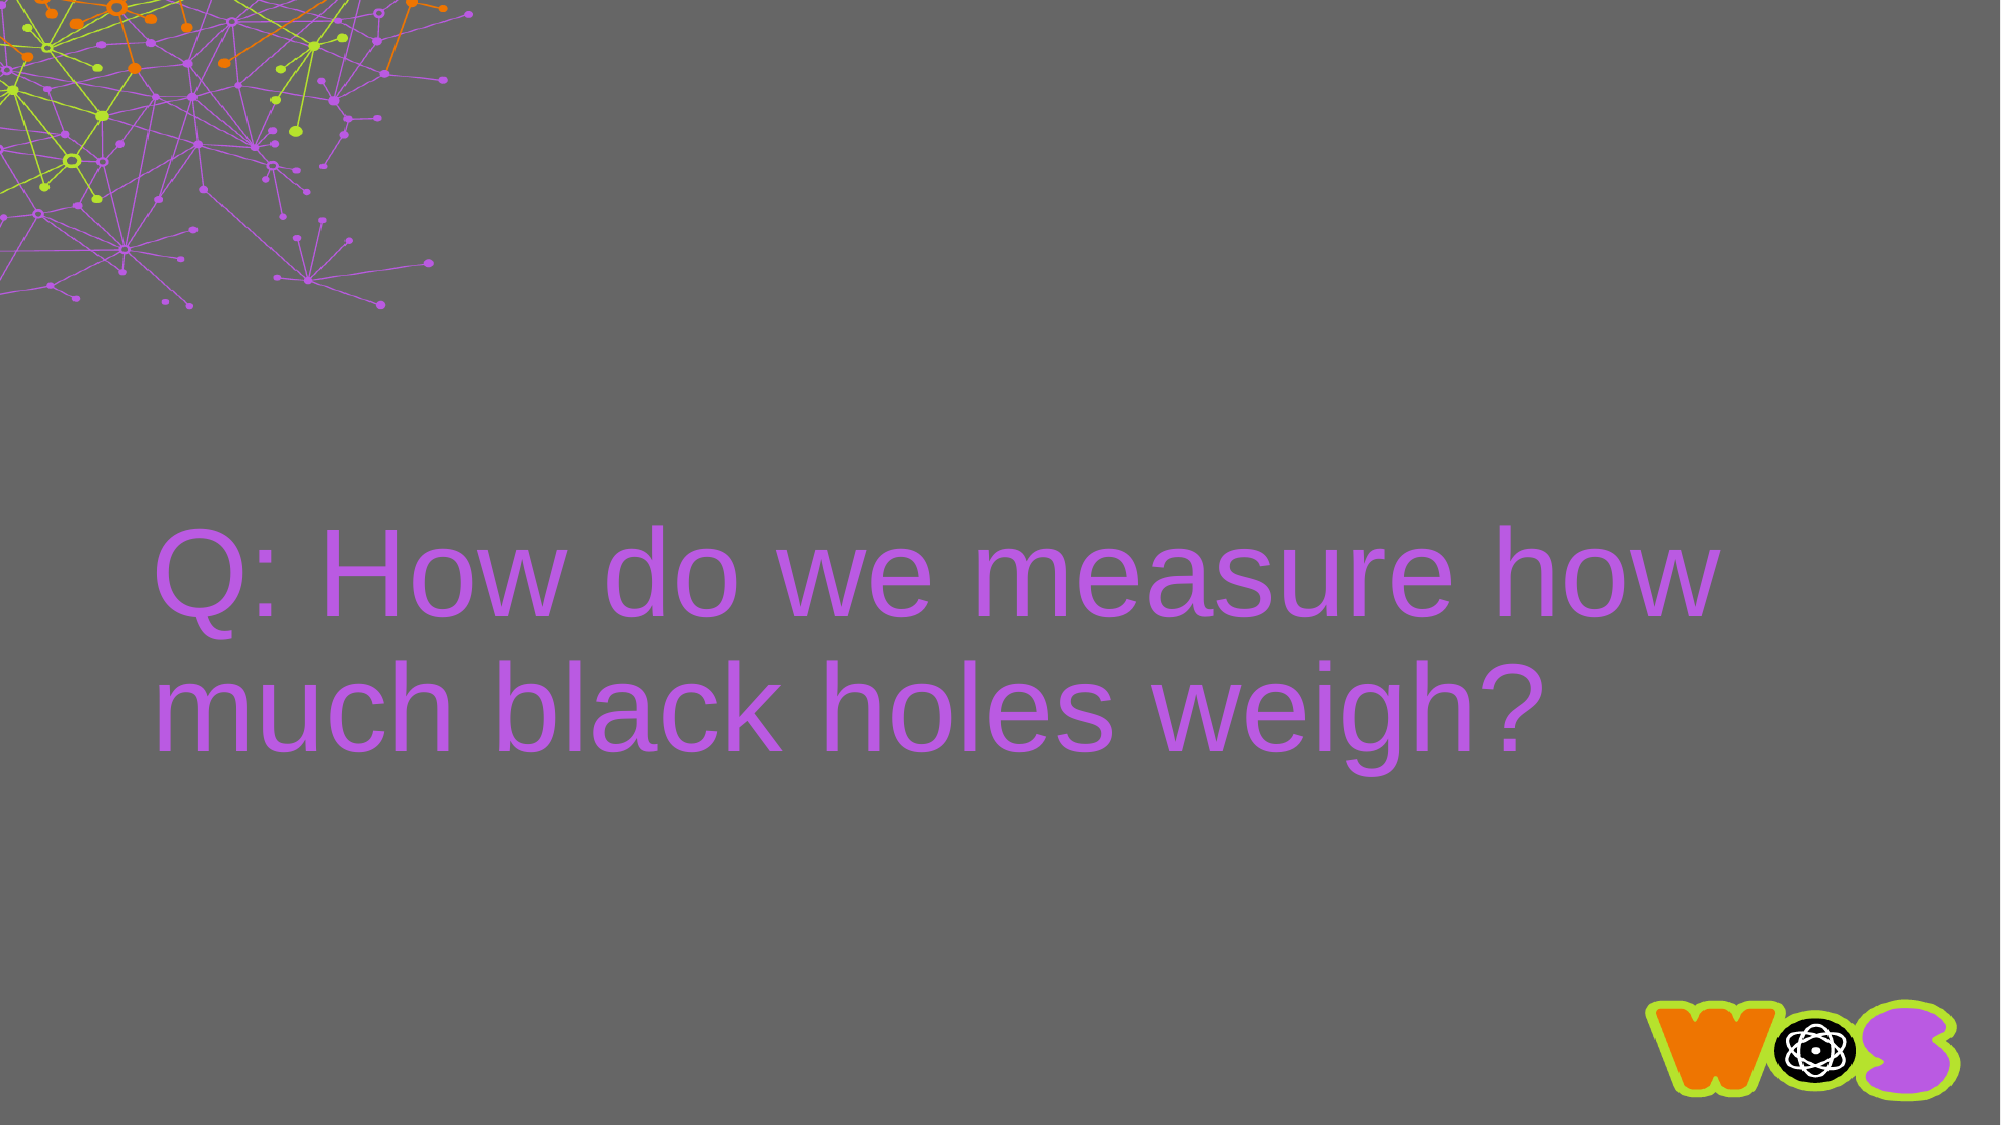

# Q: How do we measure how much black holes weigh?